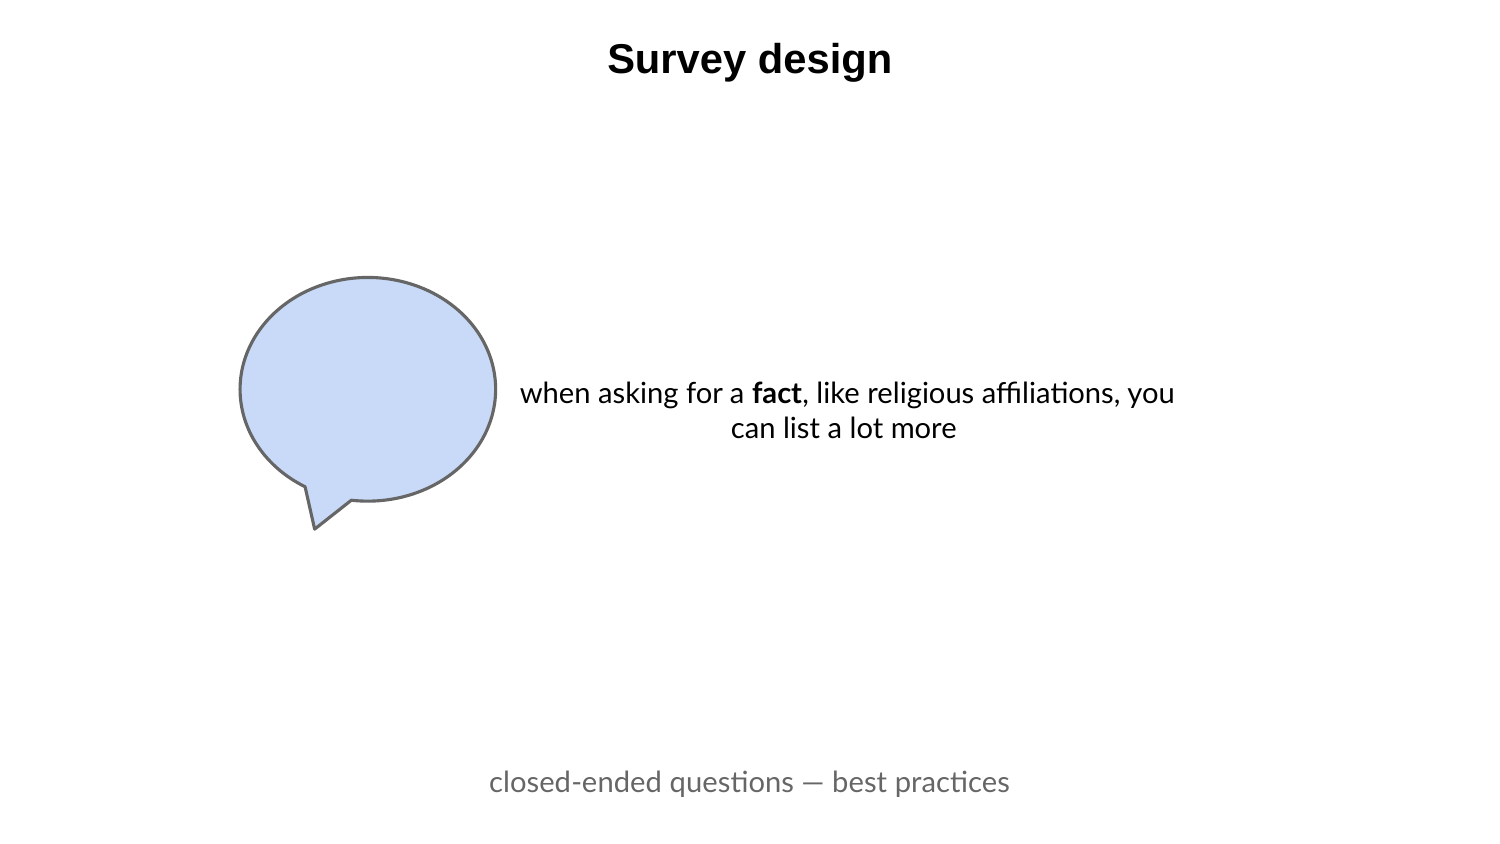

# Survey design

when asking for a fact, like religious affiliations, you can list a lot more
closed-ended questions — best practices